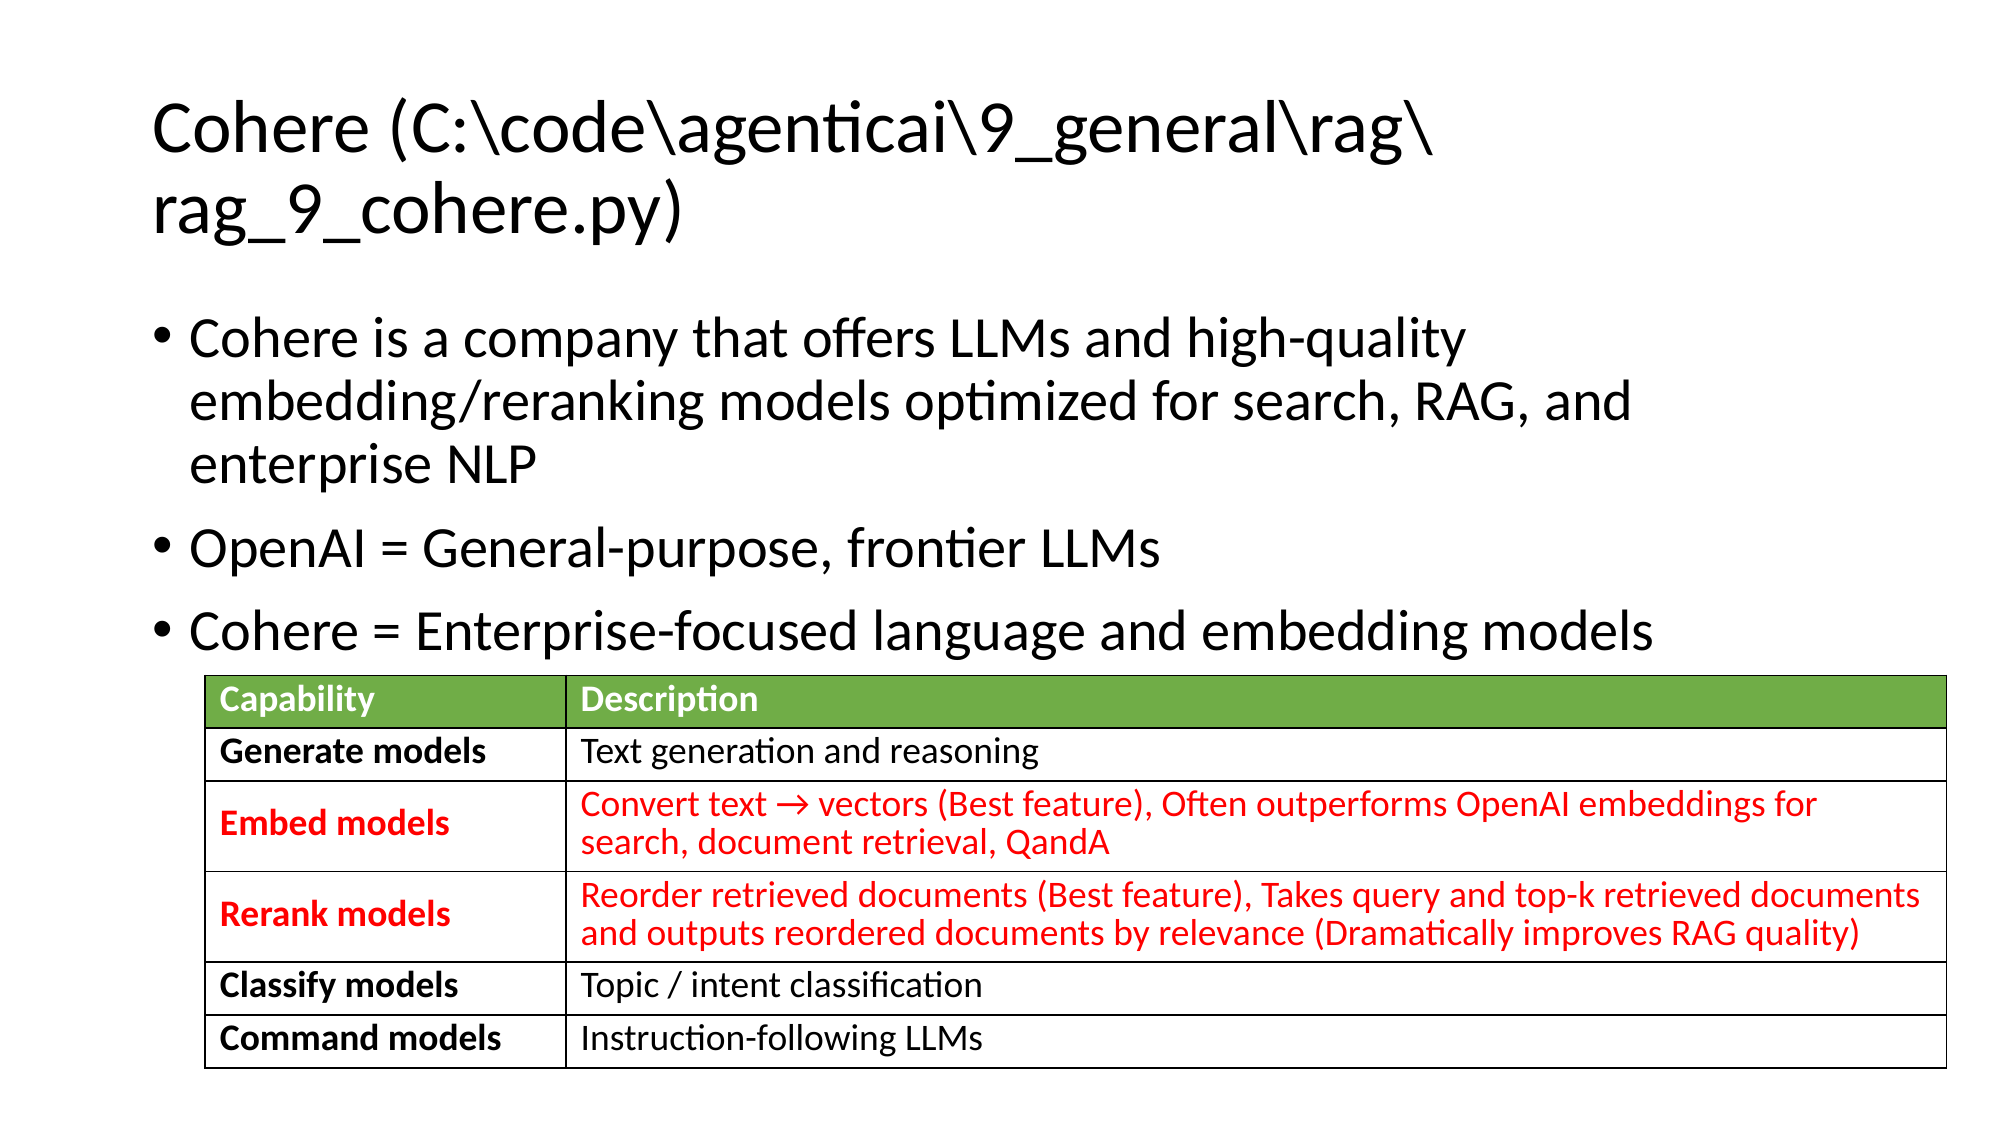

# Cohere (C:\code\agenticai\9_general\rag\rag_9_cohere.py)
Cohere is a company that offers LLMs and high-quality embedding/reranking models optimized for search, RAG, and enterprise NLP
OpenAI = General-purpose, frontier LLMs
Cohere = Enterprise-focused language and embedding models

| Capability | Description |
| --- | --- |
| Generate models | Text generation and reasoning |
| Embed models | Convert text → vectors (Best feature), Often outperforms OpenAI embeddings for search, document retrieval, QandA |
| Rerank models | Reorder retrieved documents (Best feature), Takes query and top-k retrieved documents and outputs reordered documents by relevance (Dramatically improves RAG quality) |
| Classify models | Topic / intent classification |
| Command models | Instruction-following LLMs |